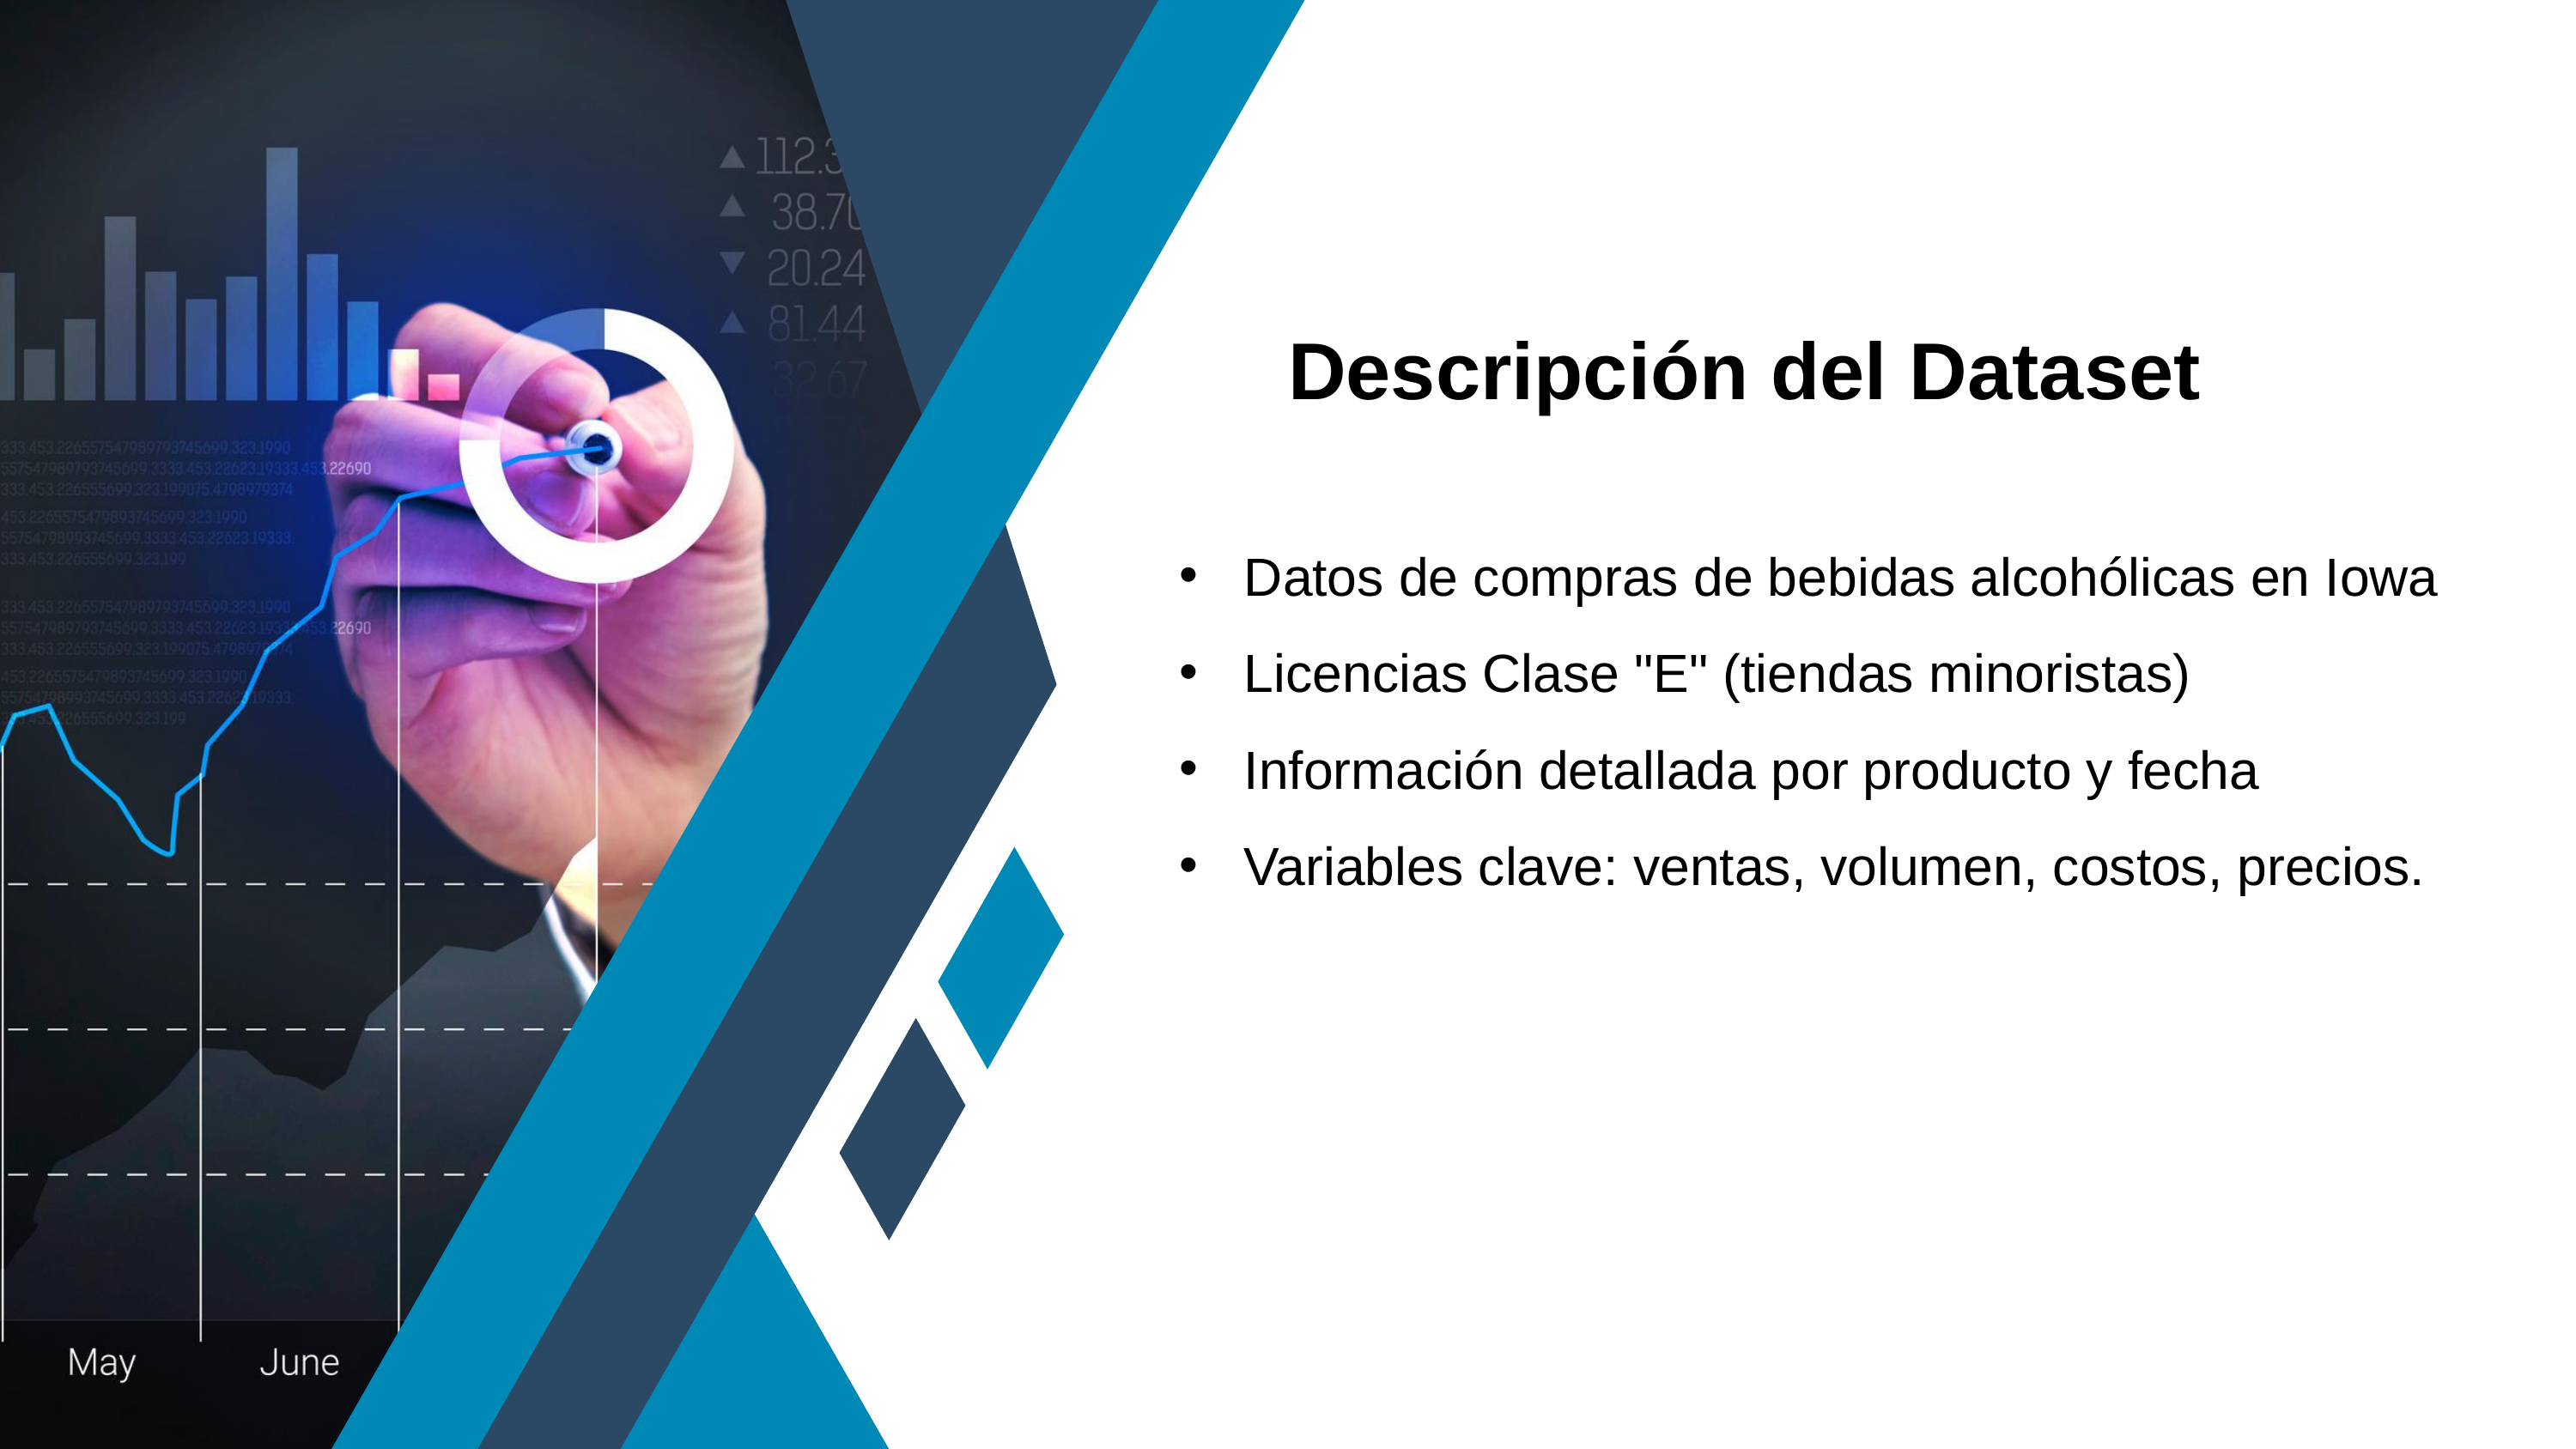

Descripción del Dataset
Datos de compras de bebidas alcohólicas en Iowa
Licencias Clase "E" (tiendas minoristas)
Información detallada por producto y fecha
Variables clave: ventas, volumen, costos, precios.